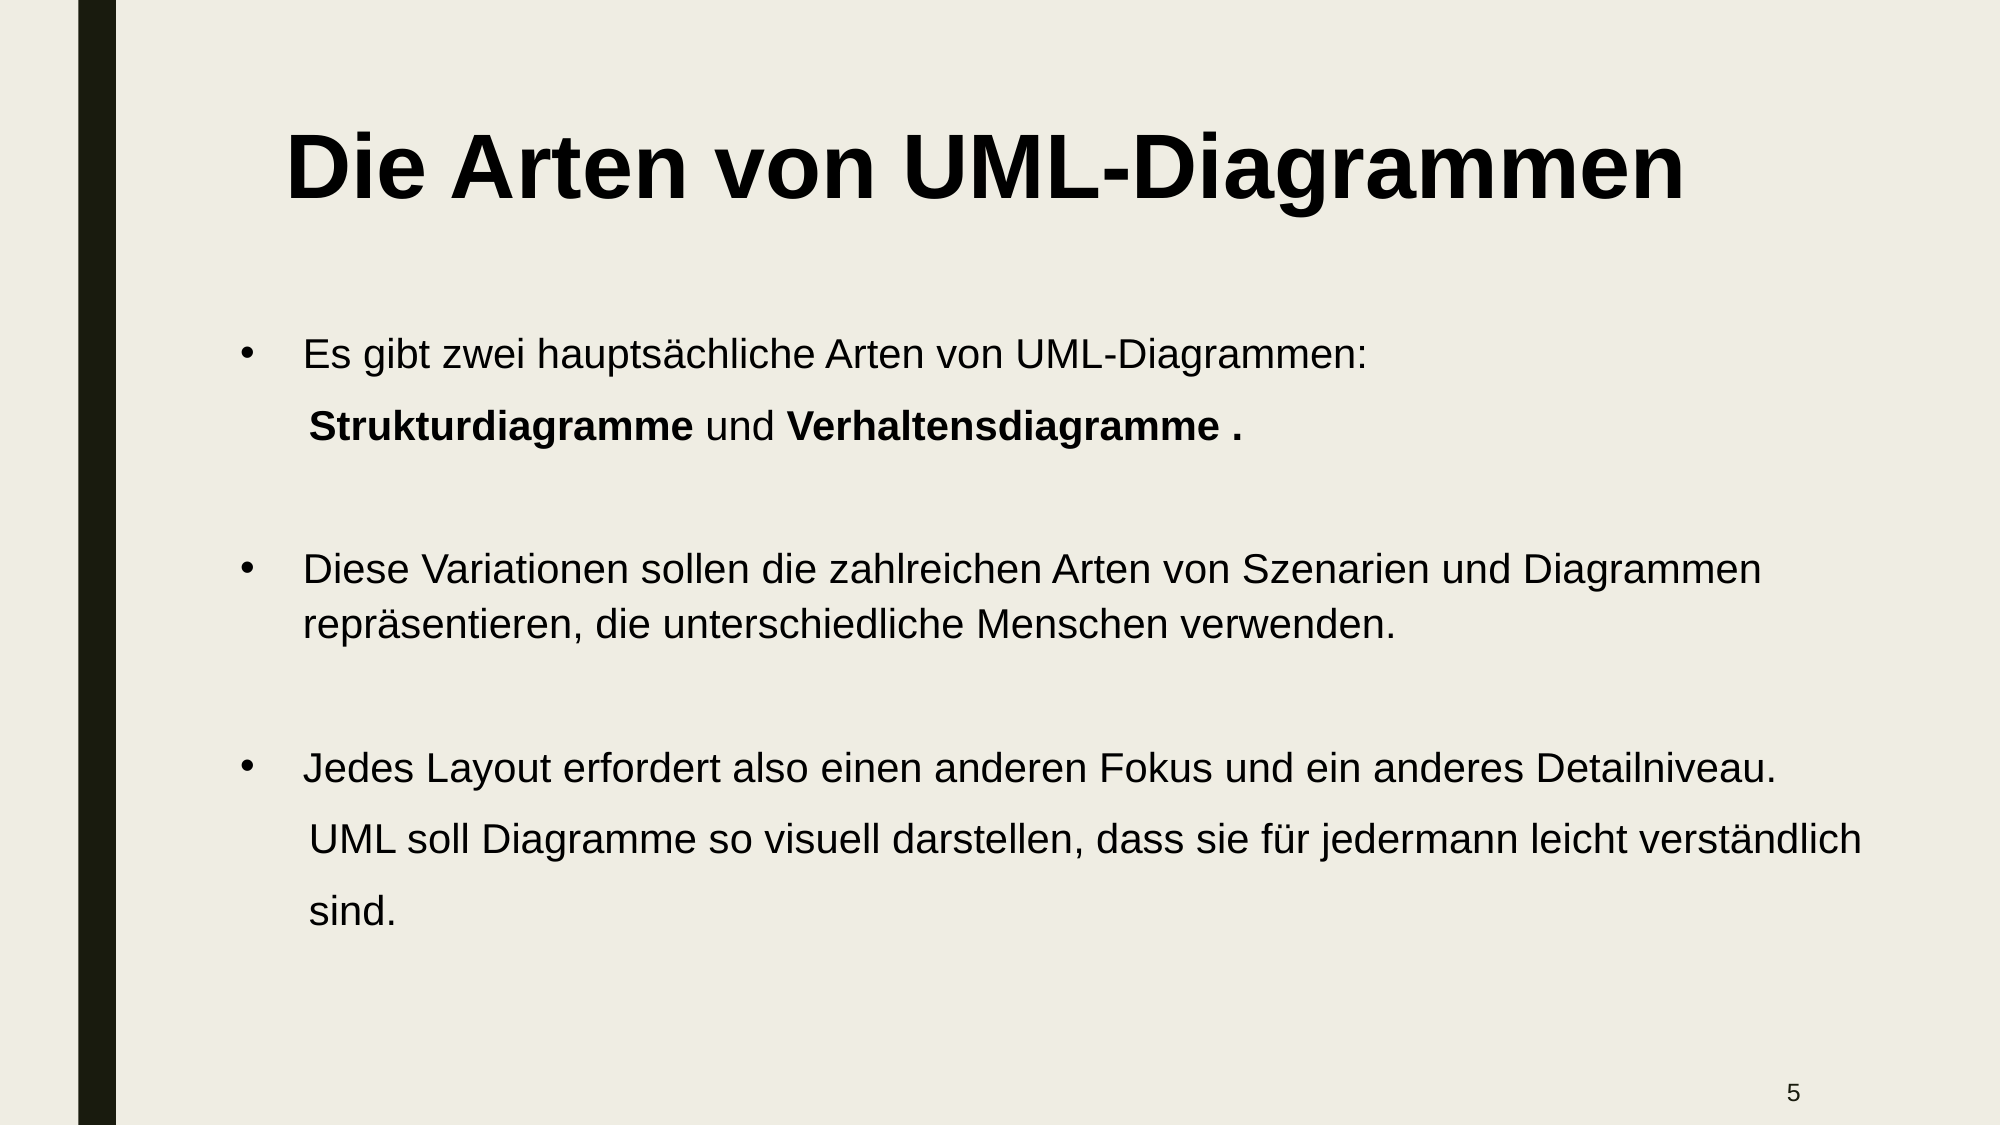

# Die Arten von UML-Diagrammen
Es gibt zwei hauptsächliche Arten von UML-Diagrammen:
      Strukturdiagramme und Verhaltensdiagramme .

Diese Variationen sollen die zahlreichen Arten von Szenarien und Diagrammen repräsentieren, die unterschiedliche Menschen verwenden.

Jedes Layout erfordert also einen anderen Fokus und ein anderes Detailniveau.
      UML soll Diagramme so visuell darstellen, dass sie für jedermann leicht verständlich
      sind.

5